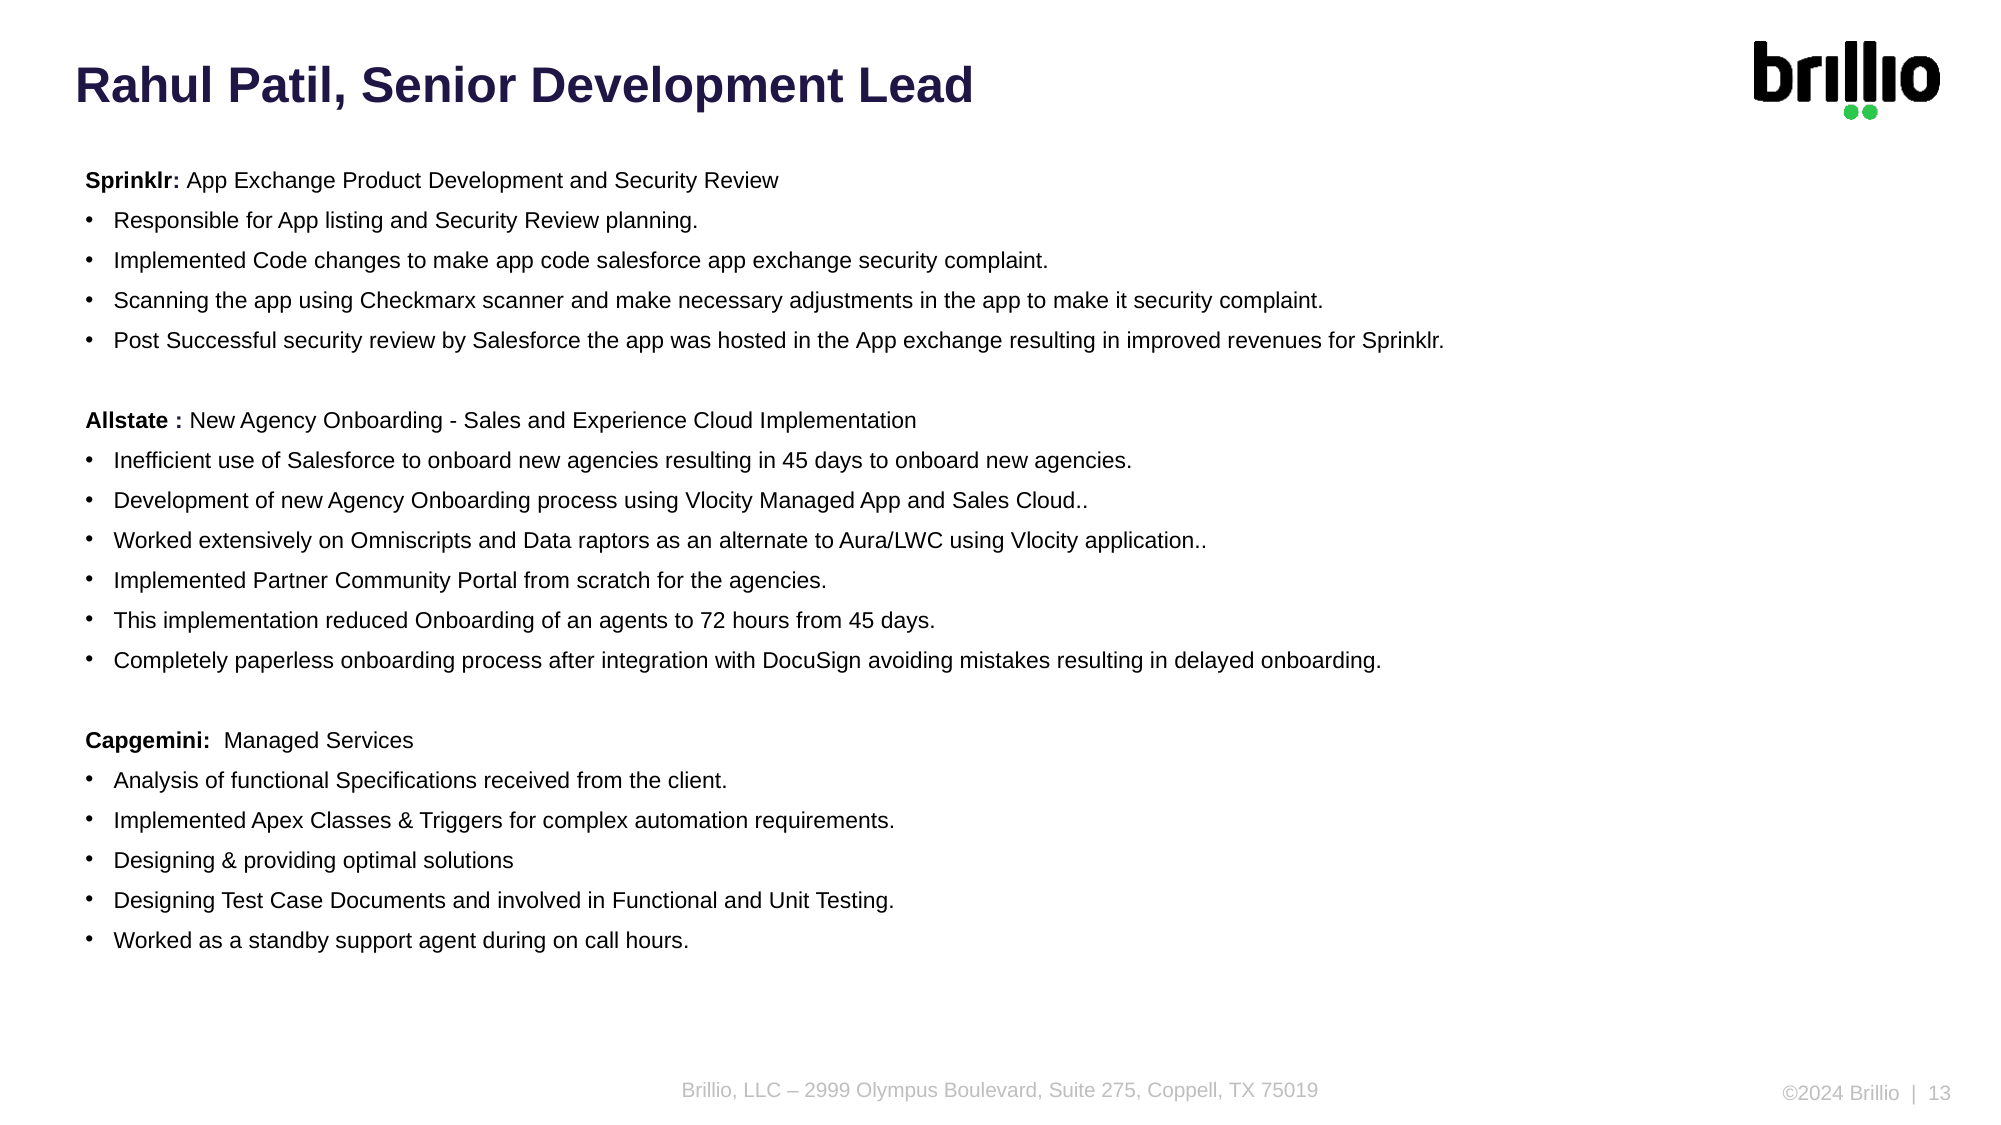

Rahul Patil, Senior Development Lead

Sprinklr: App Exchange Product Development and Security Review
Responsible for App listing and Security Review planning.
Implemented Code changes to make app code salesforce app exchange security complaint.
Scanning the app using Checkmarx scanner and make necessary adjustments in the app to make it security complaint.
Post Successful security review by Salesforce the app was hosted in the App exchange resulting in improved revenues for Sprinklr.

Allstate : New Agency Onboarding - Sales and Experience Cloud Implementation
Inefficient use of Salesforce to onboard new agencies resulting in 45 days to onboard new agencies.
Development of new Agency Onboarding process using Vlocity Managed App and Sales Cloud..
Worked extensively on Omniscripts and Data raptors as an alternate to Aura/LWC using Vlocity application..
Implemented Partner Community Portal from scratch for the agencies.
This implementation reduced Onboarding of an agents to 72 hours from 45 days.
Completely paperless onboarding process after integration with DocuSign avoiding mistakes resulting in delayed onboarding.

Capgemini:  Managed Services
Analysis of functional Specifications received from the client.
Implemented Apex Classes & Triggers for complex automation requirements.
Designing & providing optimal solutions
Designing Test Case Documents and involved in Functional and Unit Testing.
Worked as a standby support agent during on call hours.

©2024 Brillio  |  13